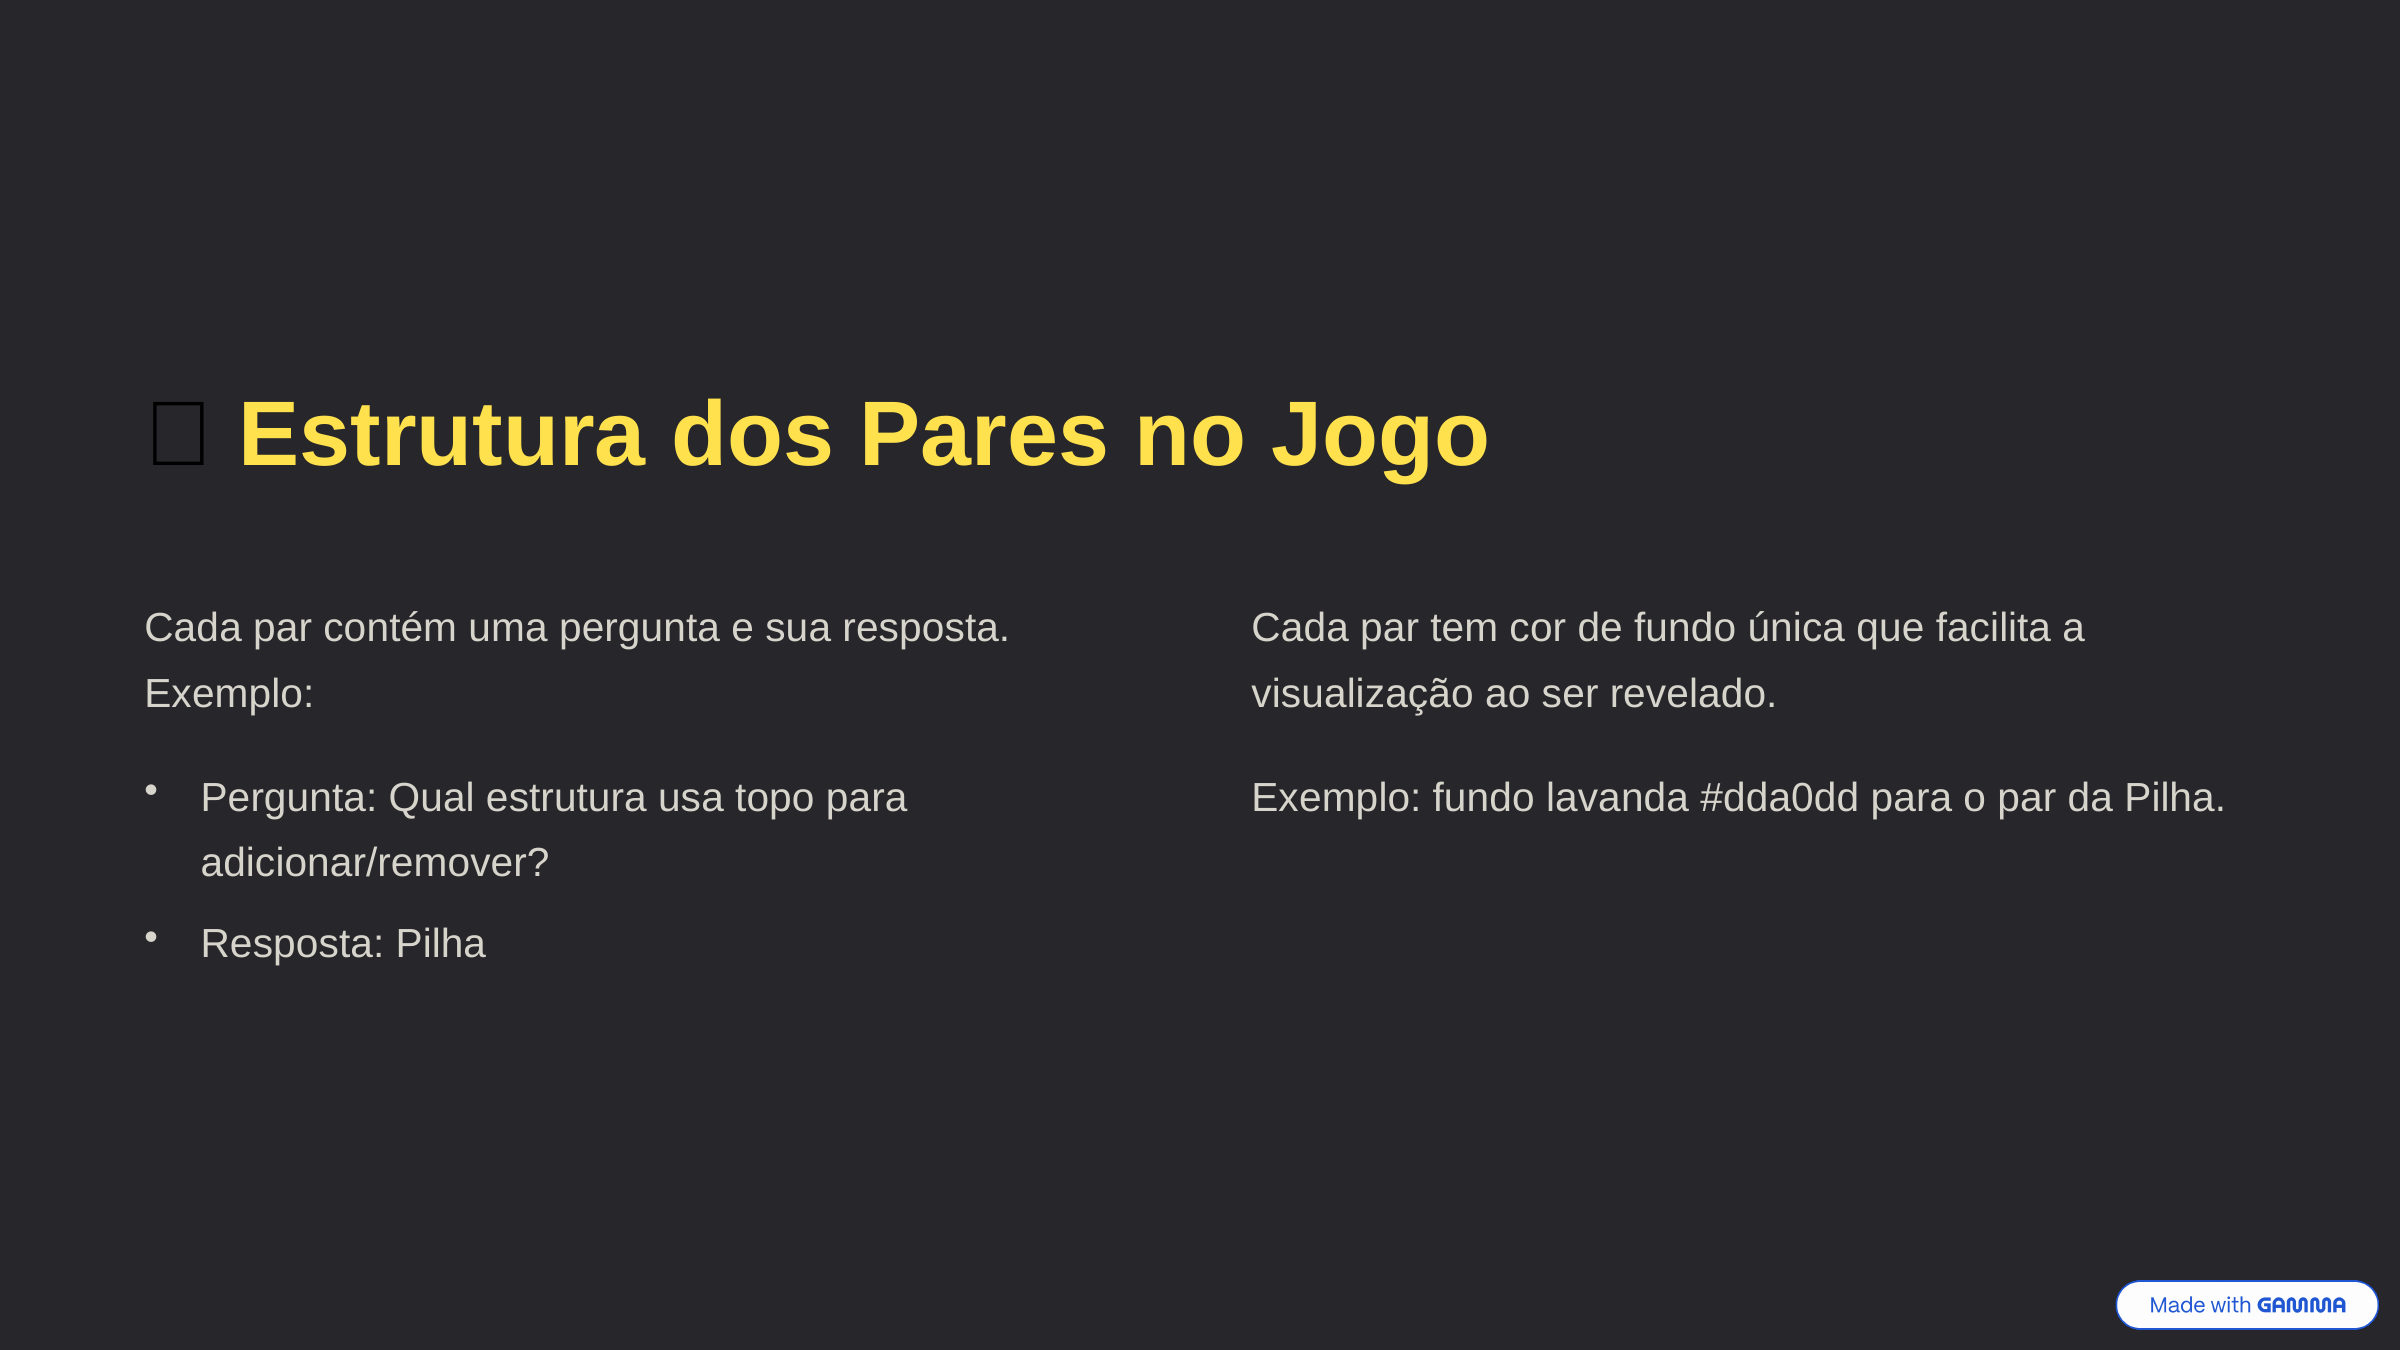

🧩 Estrutura dos Pares no Jogo
Cada par contém uma pergunta e sua resposta. Exemplo:
Cada par tem cor de fundo única que facilita a visualização ao ser revelado.
Pergunta: Qual estrutura usa topo para adicionar/remover?
Exemplo: fundo lavanda #dda0dd para o par da Pilha.
Resposta: Pilha